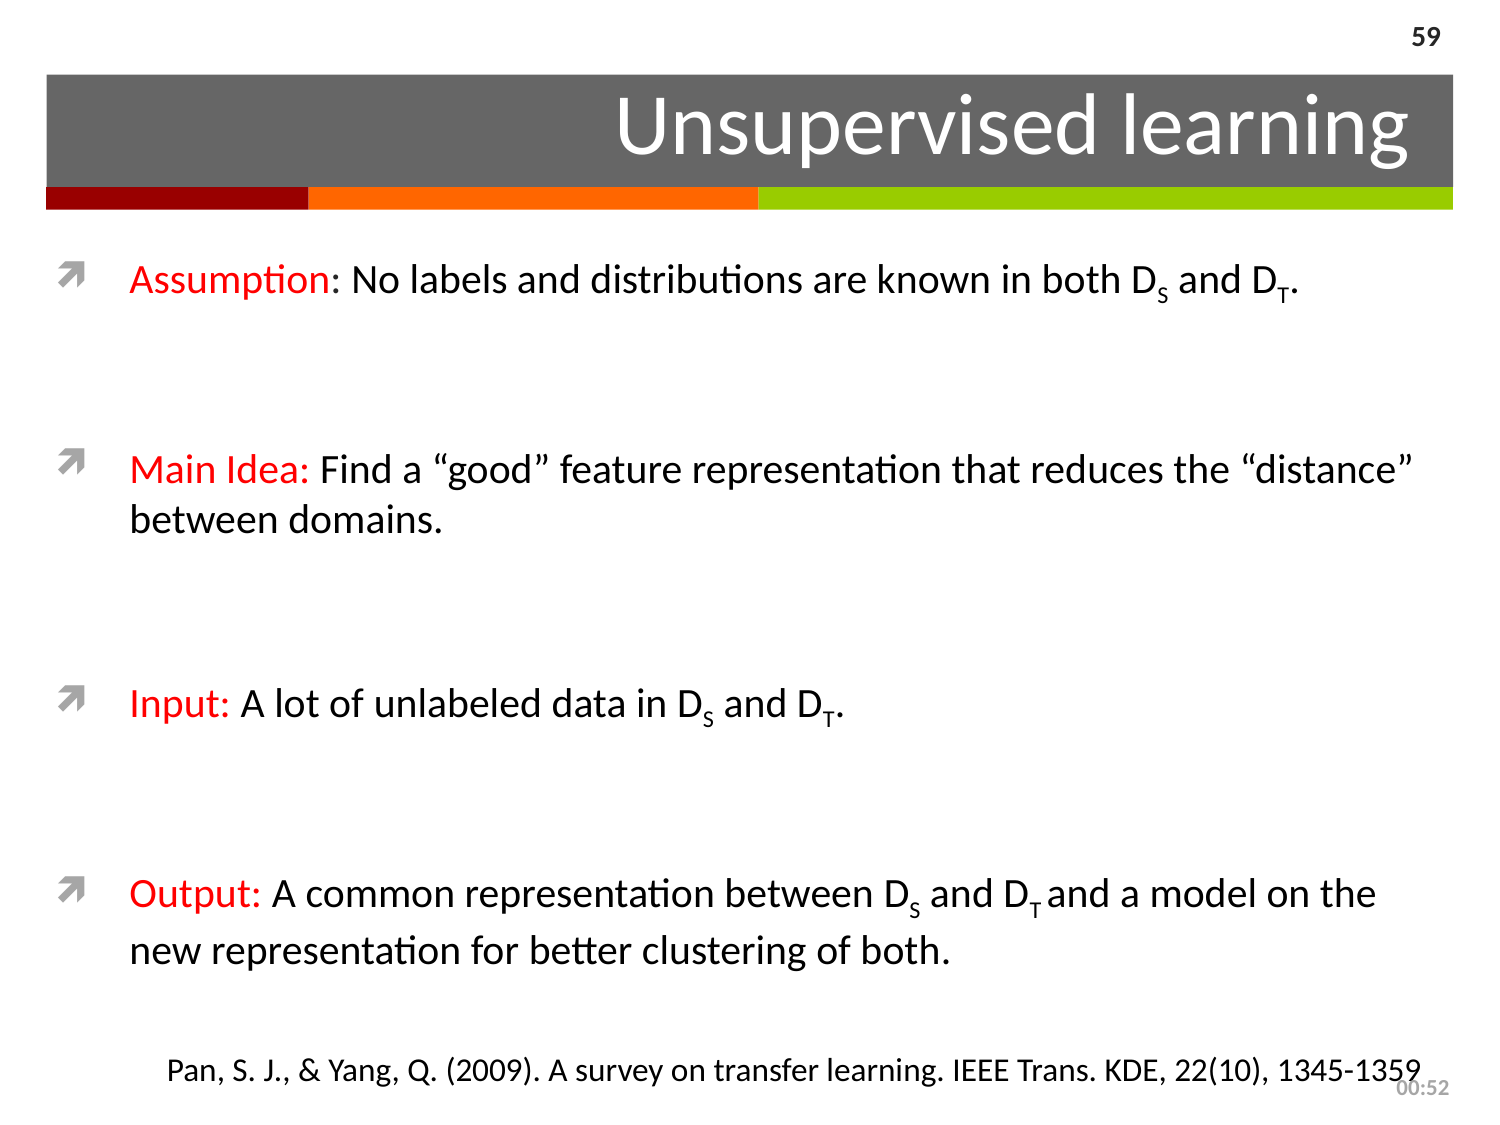

59
# Unsupervised learning
Assumption: No labels and distributions are known in both DS and DT.

Main Idea: Find a “good” feature representation that reduces the “distance” between domains.

Input: A lot of unlabeled data in DS and DT.

Output: A common representation between DS and DT and a model on the new representation for better clustering of both.
Pan, S. J., & Yang, Q. (2009). A survey on transfer learning. IEEE Trans. KDE, 22(10), 1345-1359
00:52